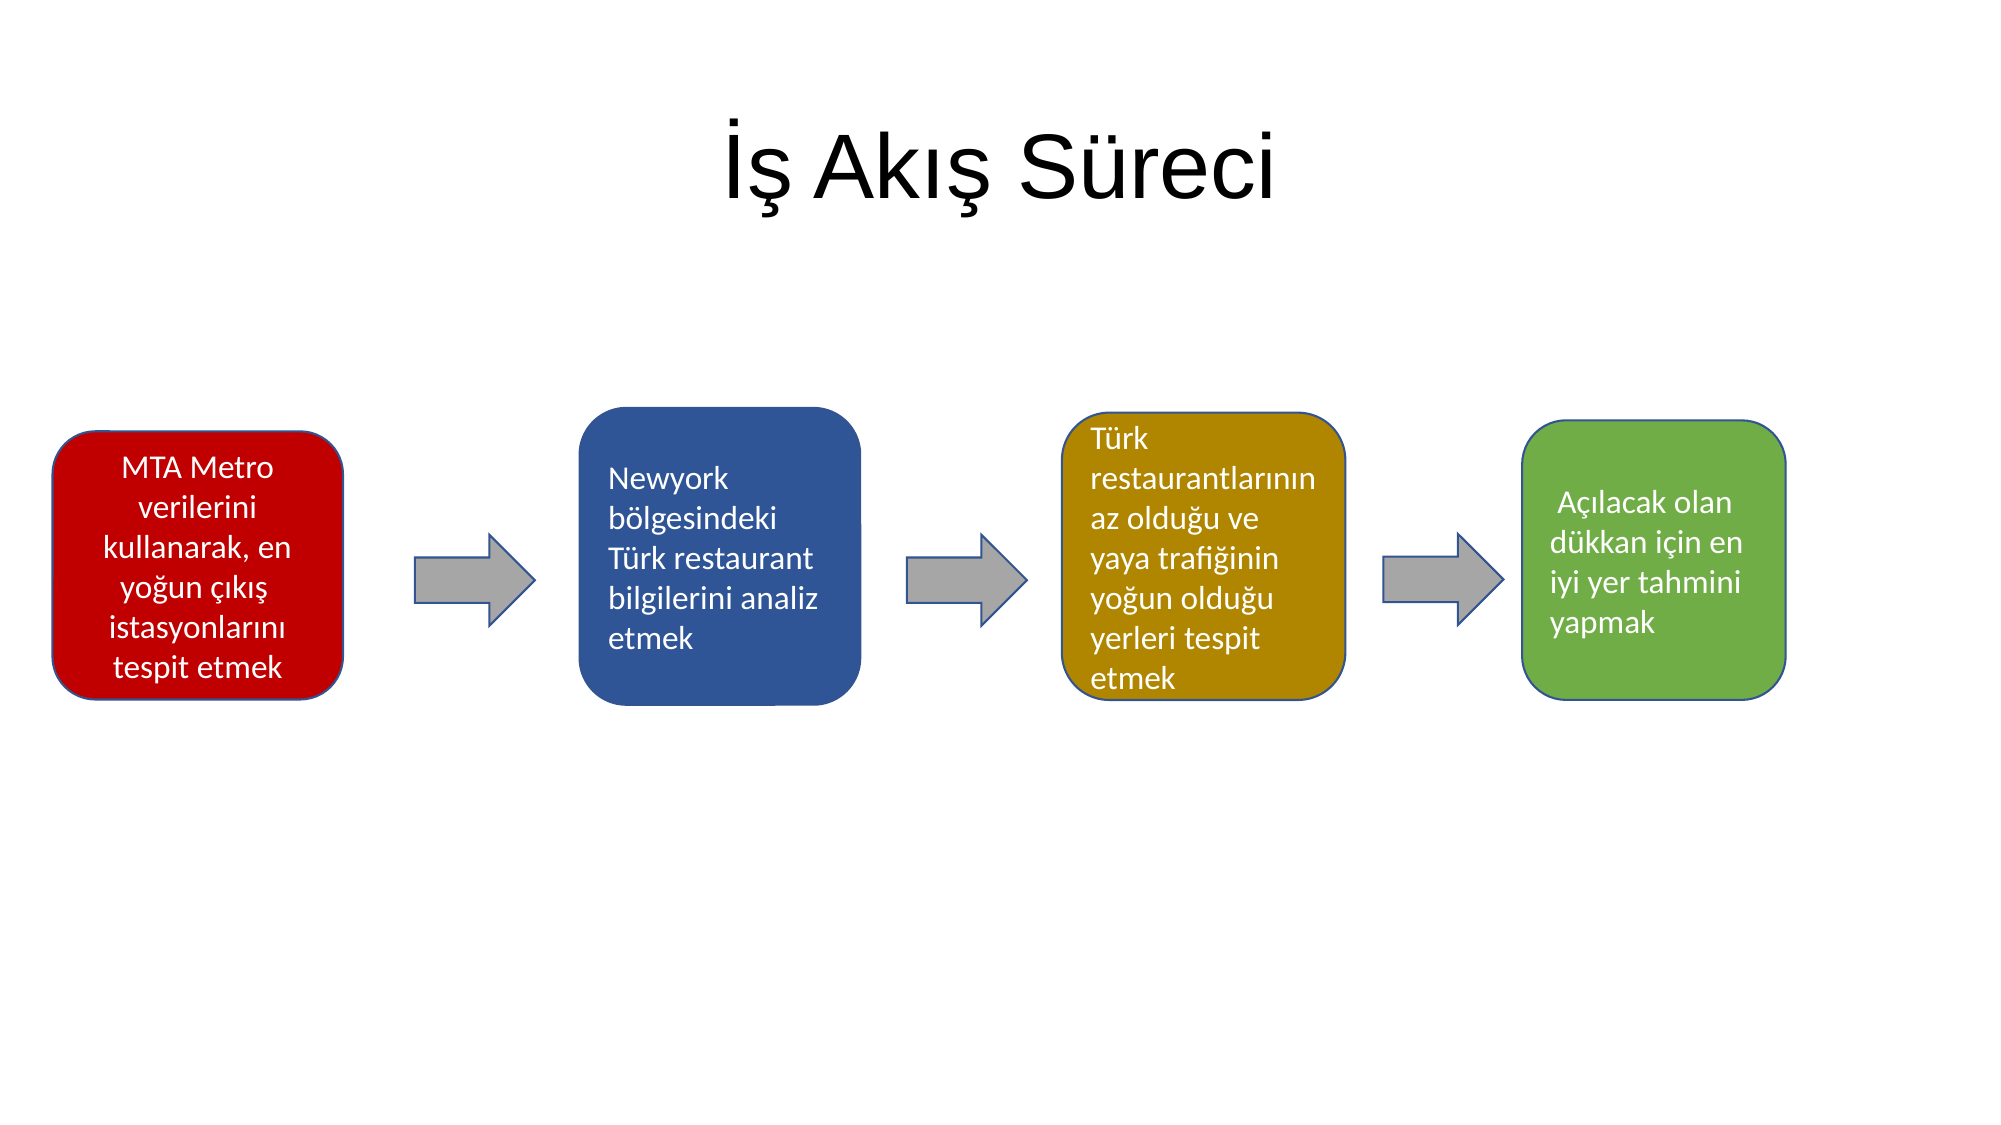

# İş Akış Süreci

Newyork bölgesindeki Türk restaurant bilgilerini analiz etmek
Türk restaurantlarının az olduğu ve yaya trafiğinin yoğun olduğu yerleri tespit etmek
 Açılacak olan dükkan için en iyi yer tahmini yapmak
MTA Metro verilerini kullanarak, en yoğun çıkış  istasyonlarını tespit etmek